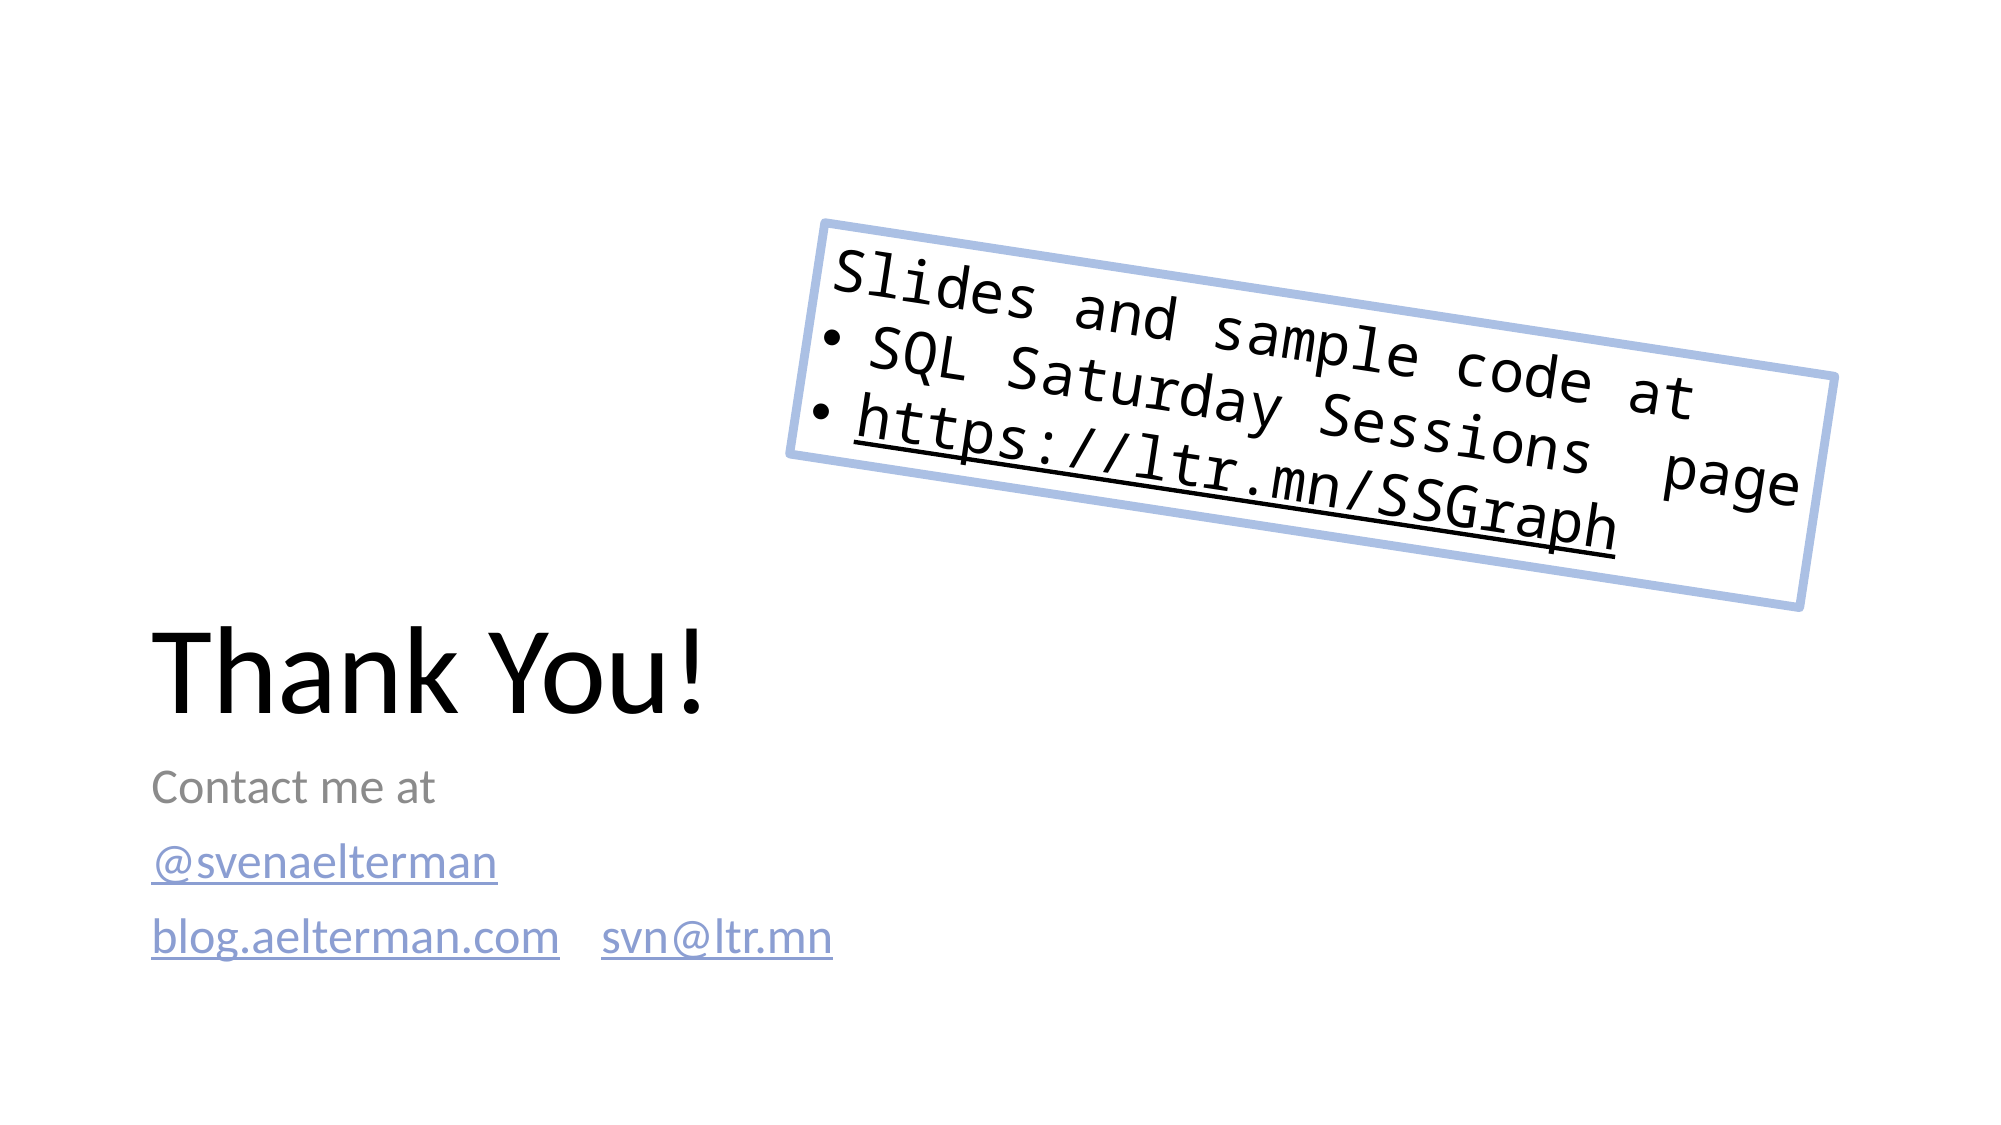

# Thank You!
Slides and sample code at
SQL Saturday Sessions  page
https://ltr.mn/SSGraph
Contact me at
@svenaelterman
blog.aelterman.com	svn@ltr.mn